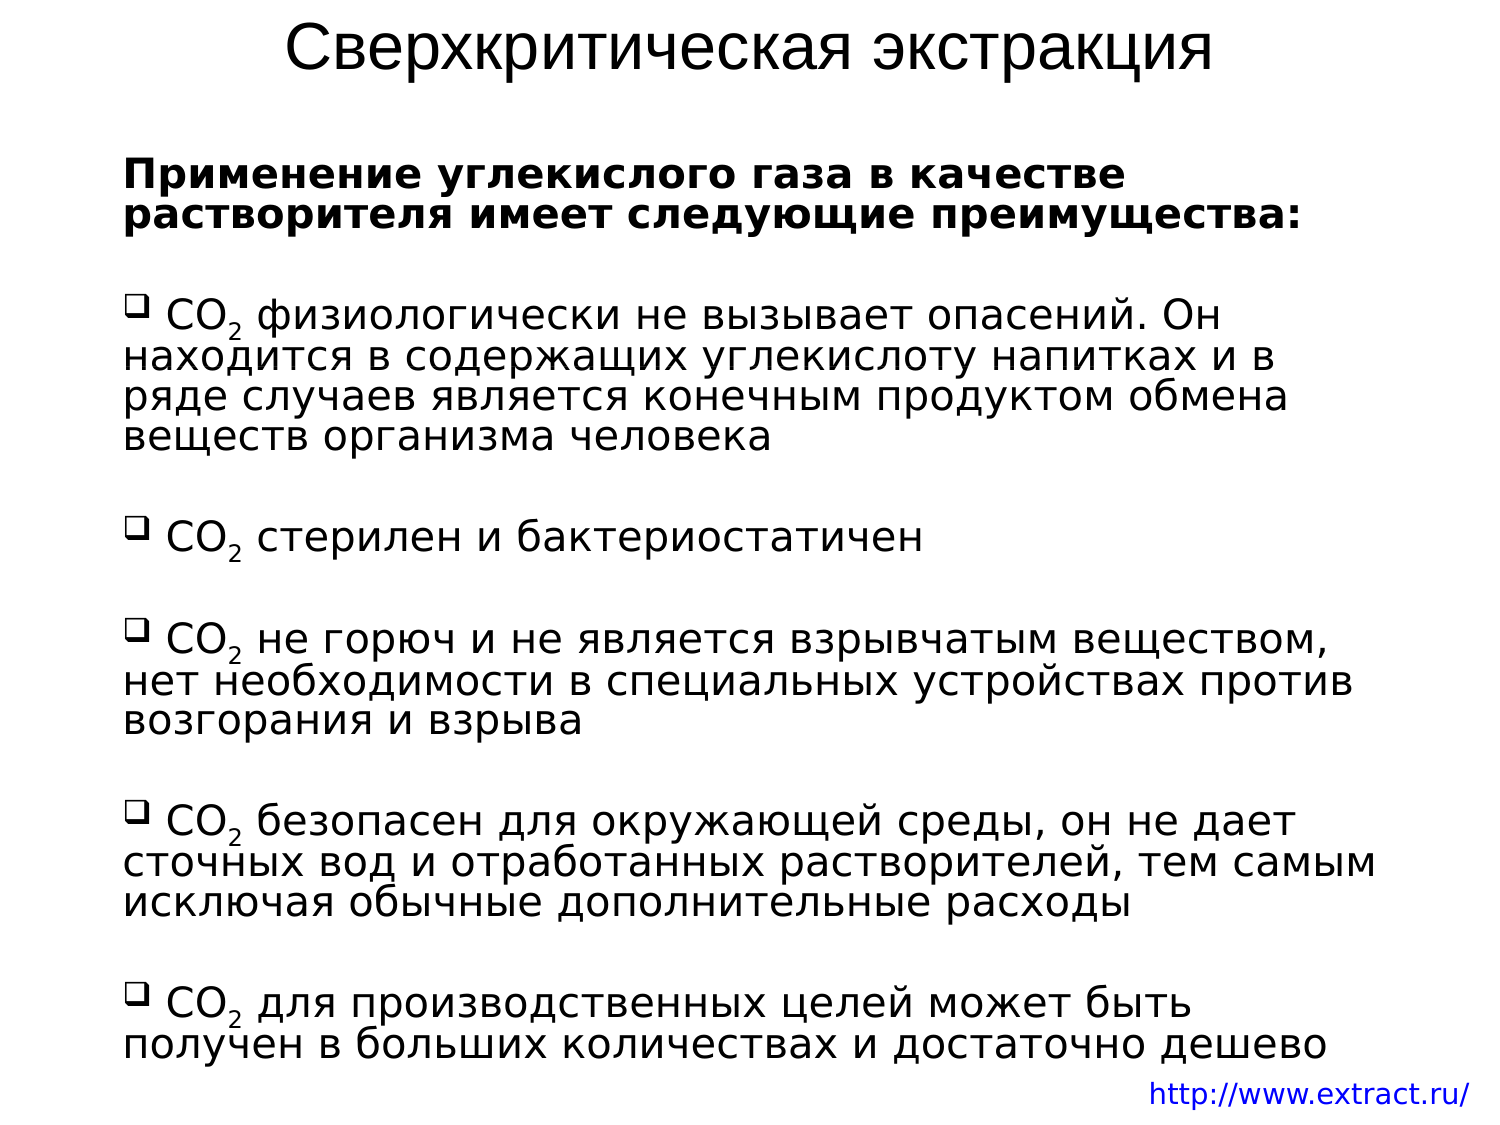

# Сверхкритическая экстракция
Применение углекислого газа в качестве растворителя имеет следующие преимущества:

 CO2 физиологически не вызывает опасений. Он находится в содержащих углекислоту напитках и в ряде случаев является конечным продуктом обмена веществ организма человека

 CO2 стерилен и бактериостатичен

 CO2 не горюч и не является взрывчатым веществом, нет необходимости в специальных устройствах против возгорания и взрыва

 CO2 безопасен для окружающей среды, он не дает сточных вод и отработанных растворителей, тем самым исключая обычные дополнительные расходы

 CO2 для производственных целей может быть получен в больших количествах и достаточно дешево

http://www.extract.ru/